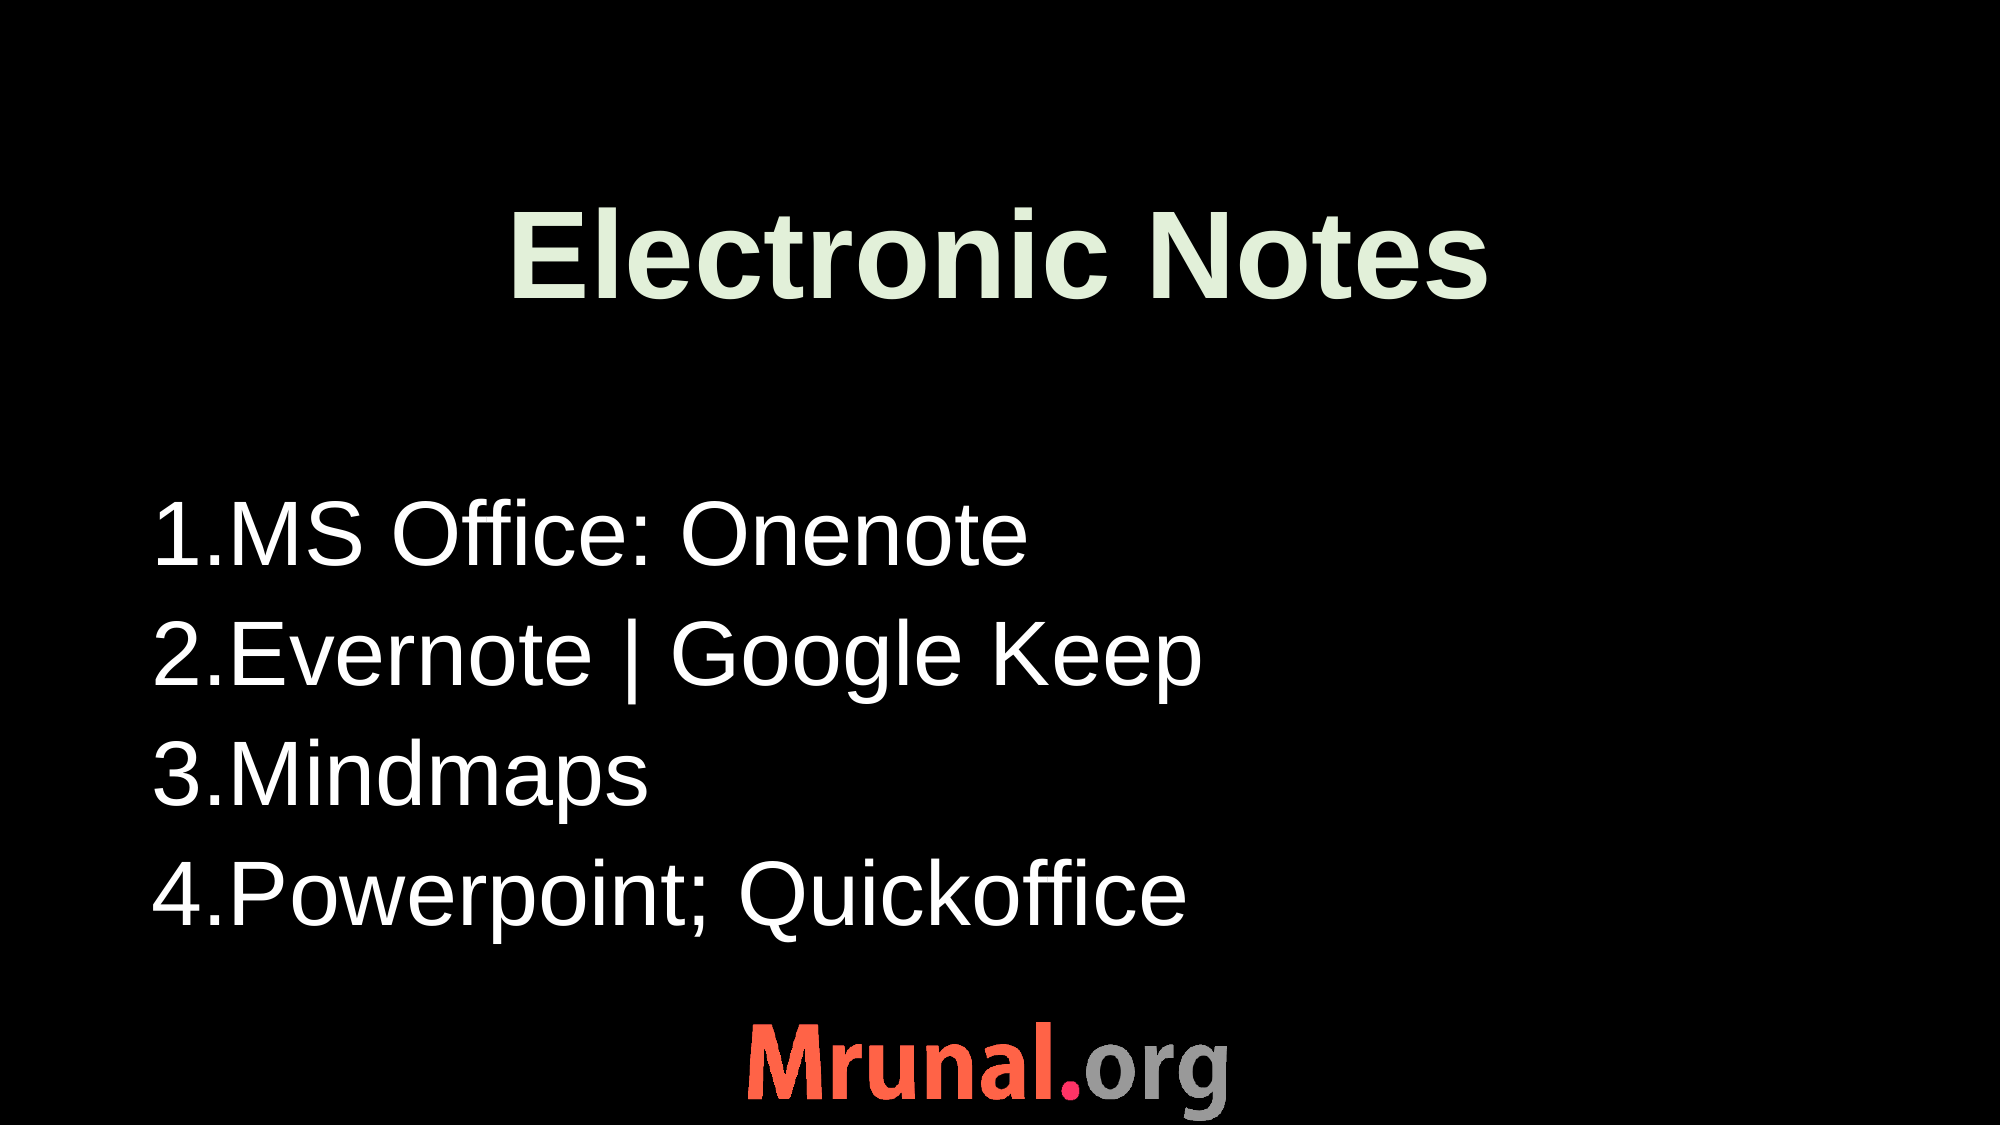

# Electronic Notes
MS Office: Onenote
Evernote | Google Keep
Mindmaps
Powerpoint; Quickoffice